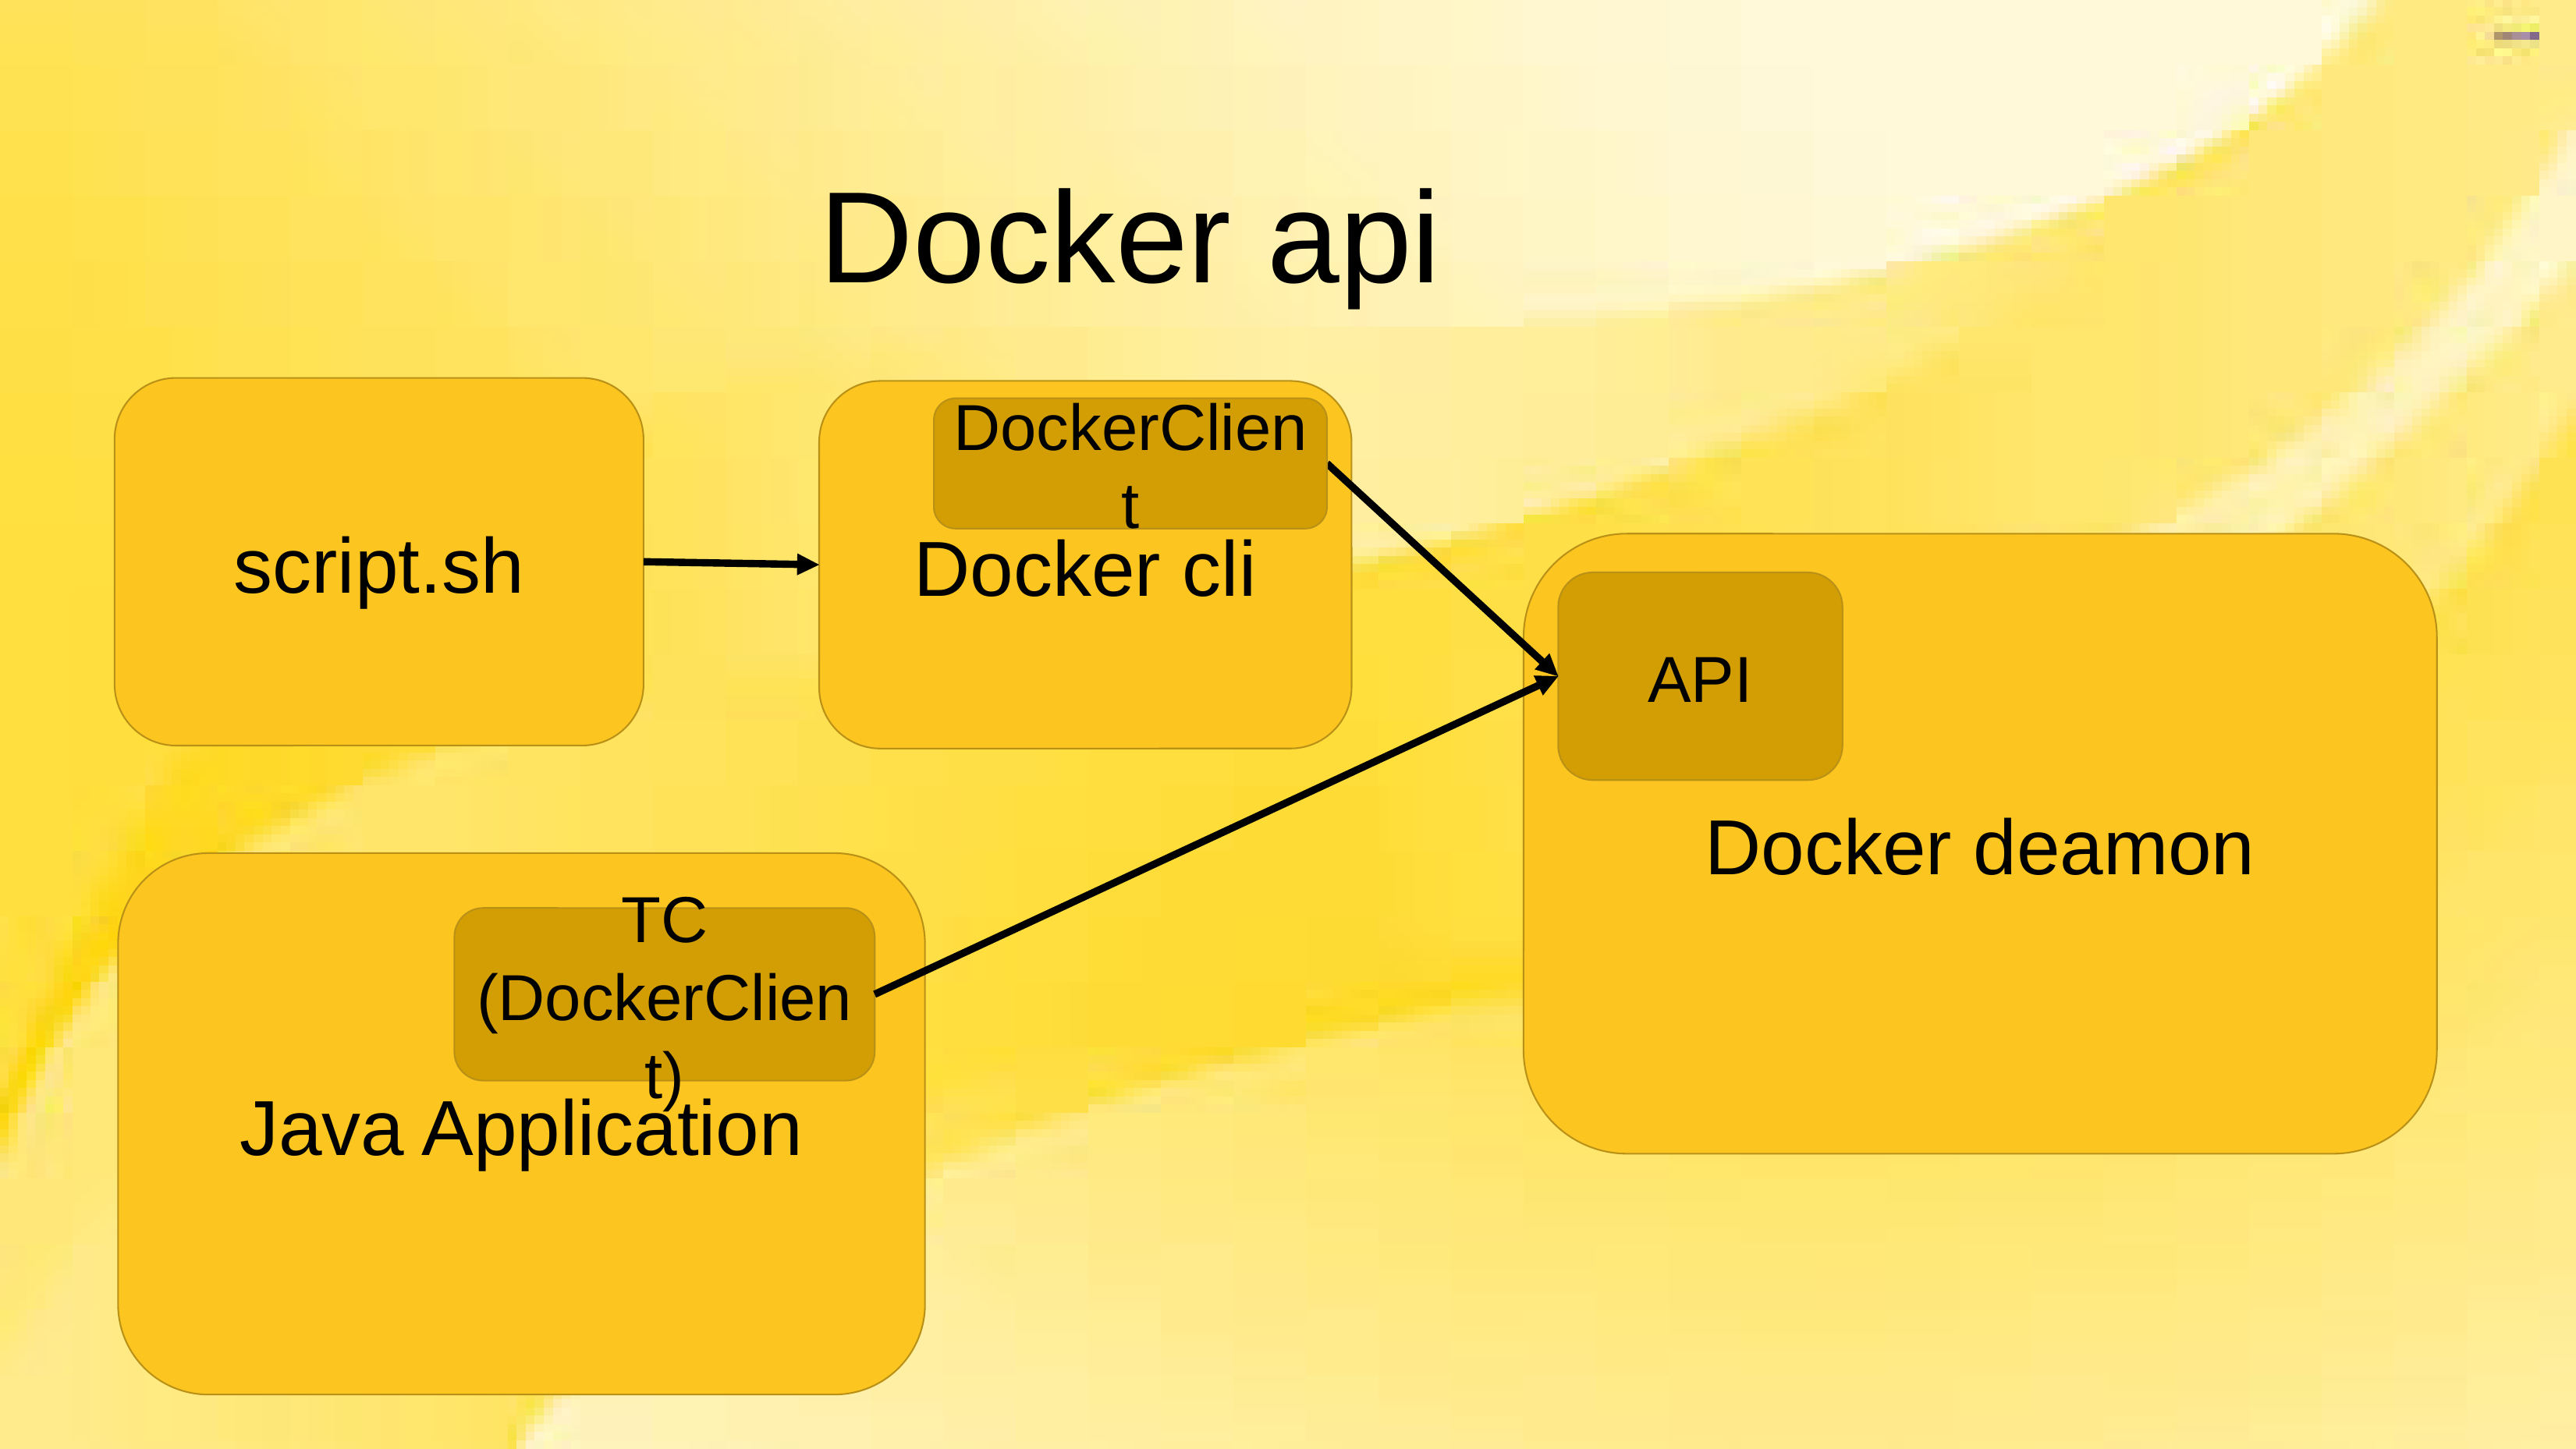

Docker api
script.sh
Docker cli
DockerClient
Docker deamon
API
Java Application
TC
(DockerClient)